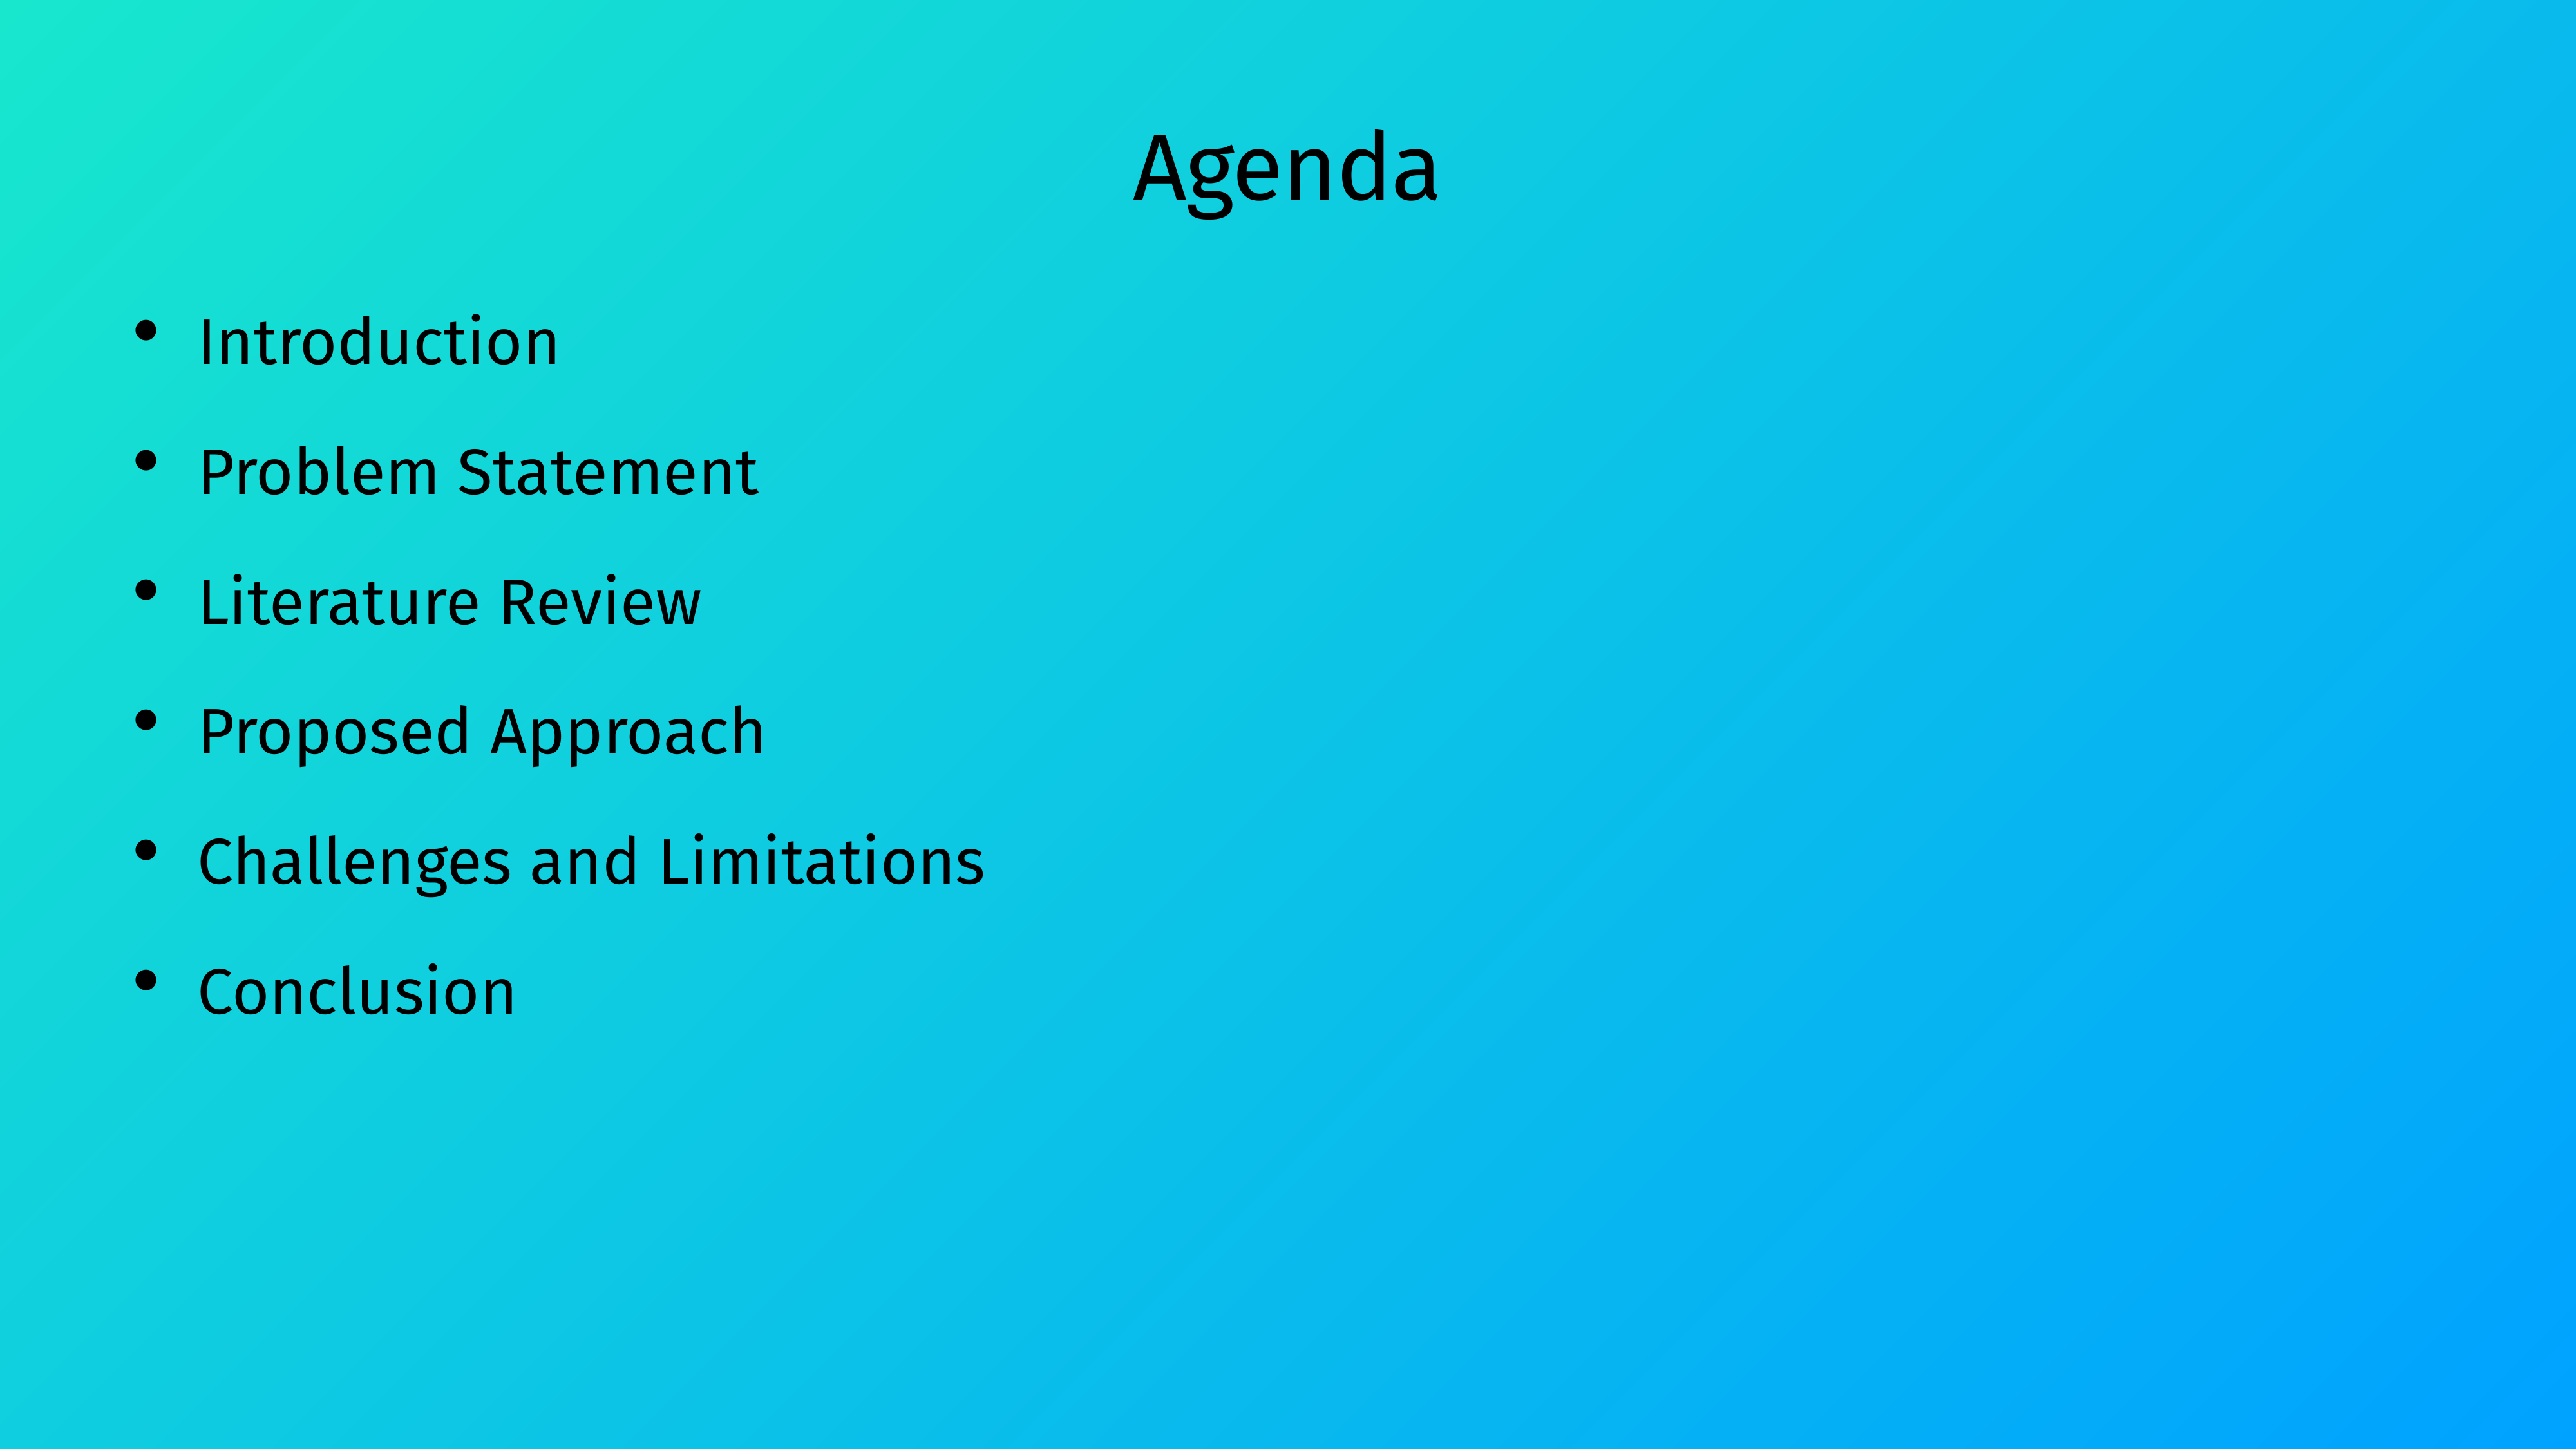

# Agenda
Introduction
Problem Statement
Literature Review
Proposed Approach
Challenges and Limitations
Conclusion